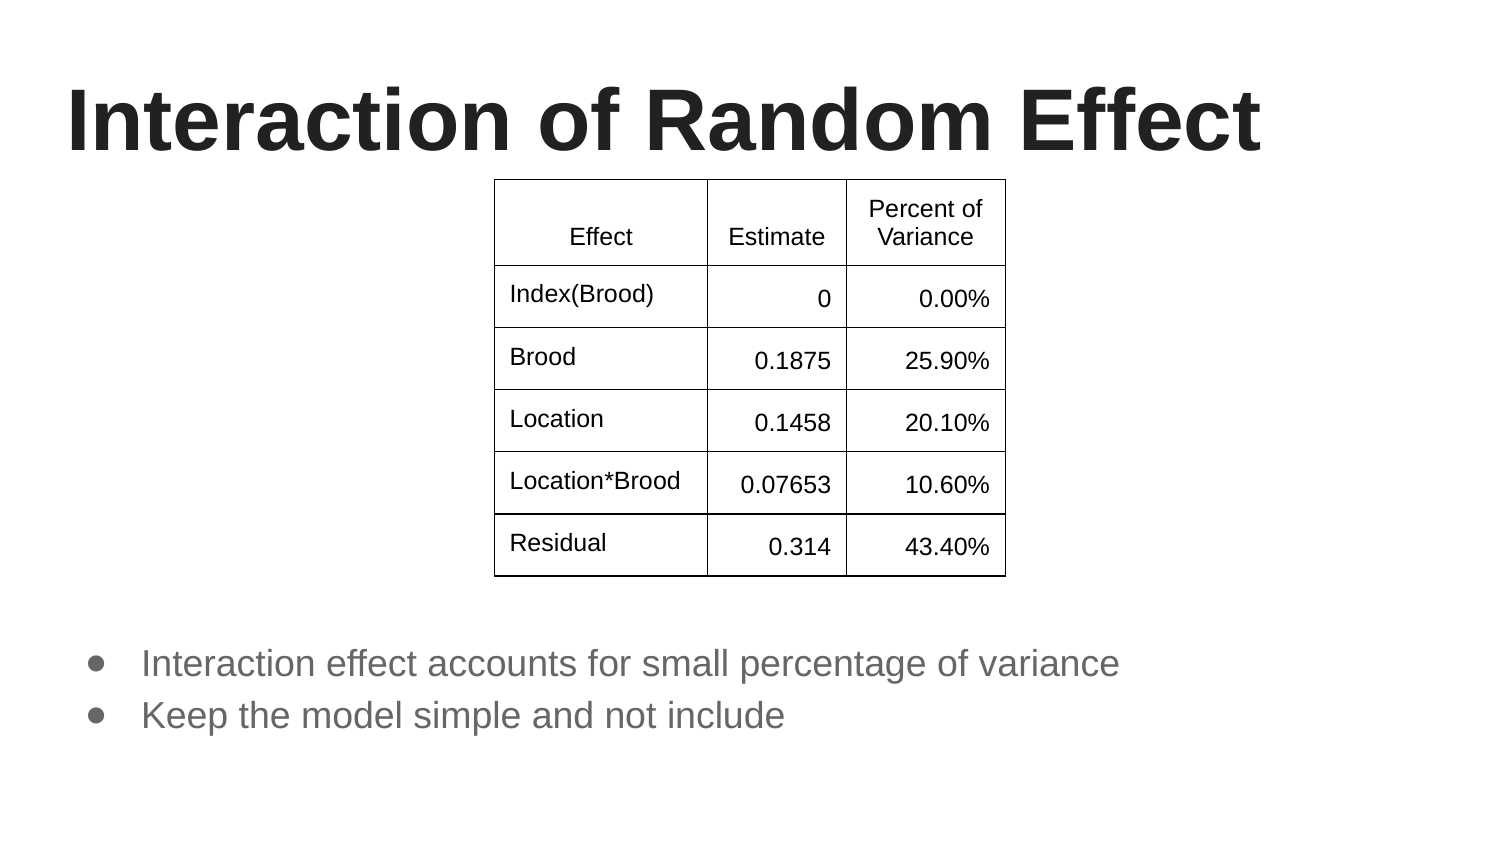

# Interaction of Random Effect
| Effect | Estimate | Percent of Variance |
| --- | --- | --- |
| Index(Brood) | 0 | 0.00% |
| Brood | 0.1875 | 25.90% |
| Location | 0.1458 | 20.10% |
| Location\*Brood | 0.07653 | 10.60% |
| Residual | 0.314 | 43.40% |
Interaction effect accounts for small percentage of variance
Keep the model simple and not include